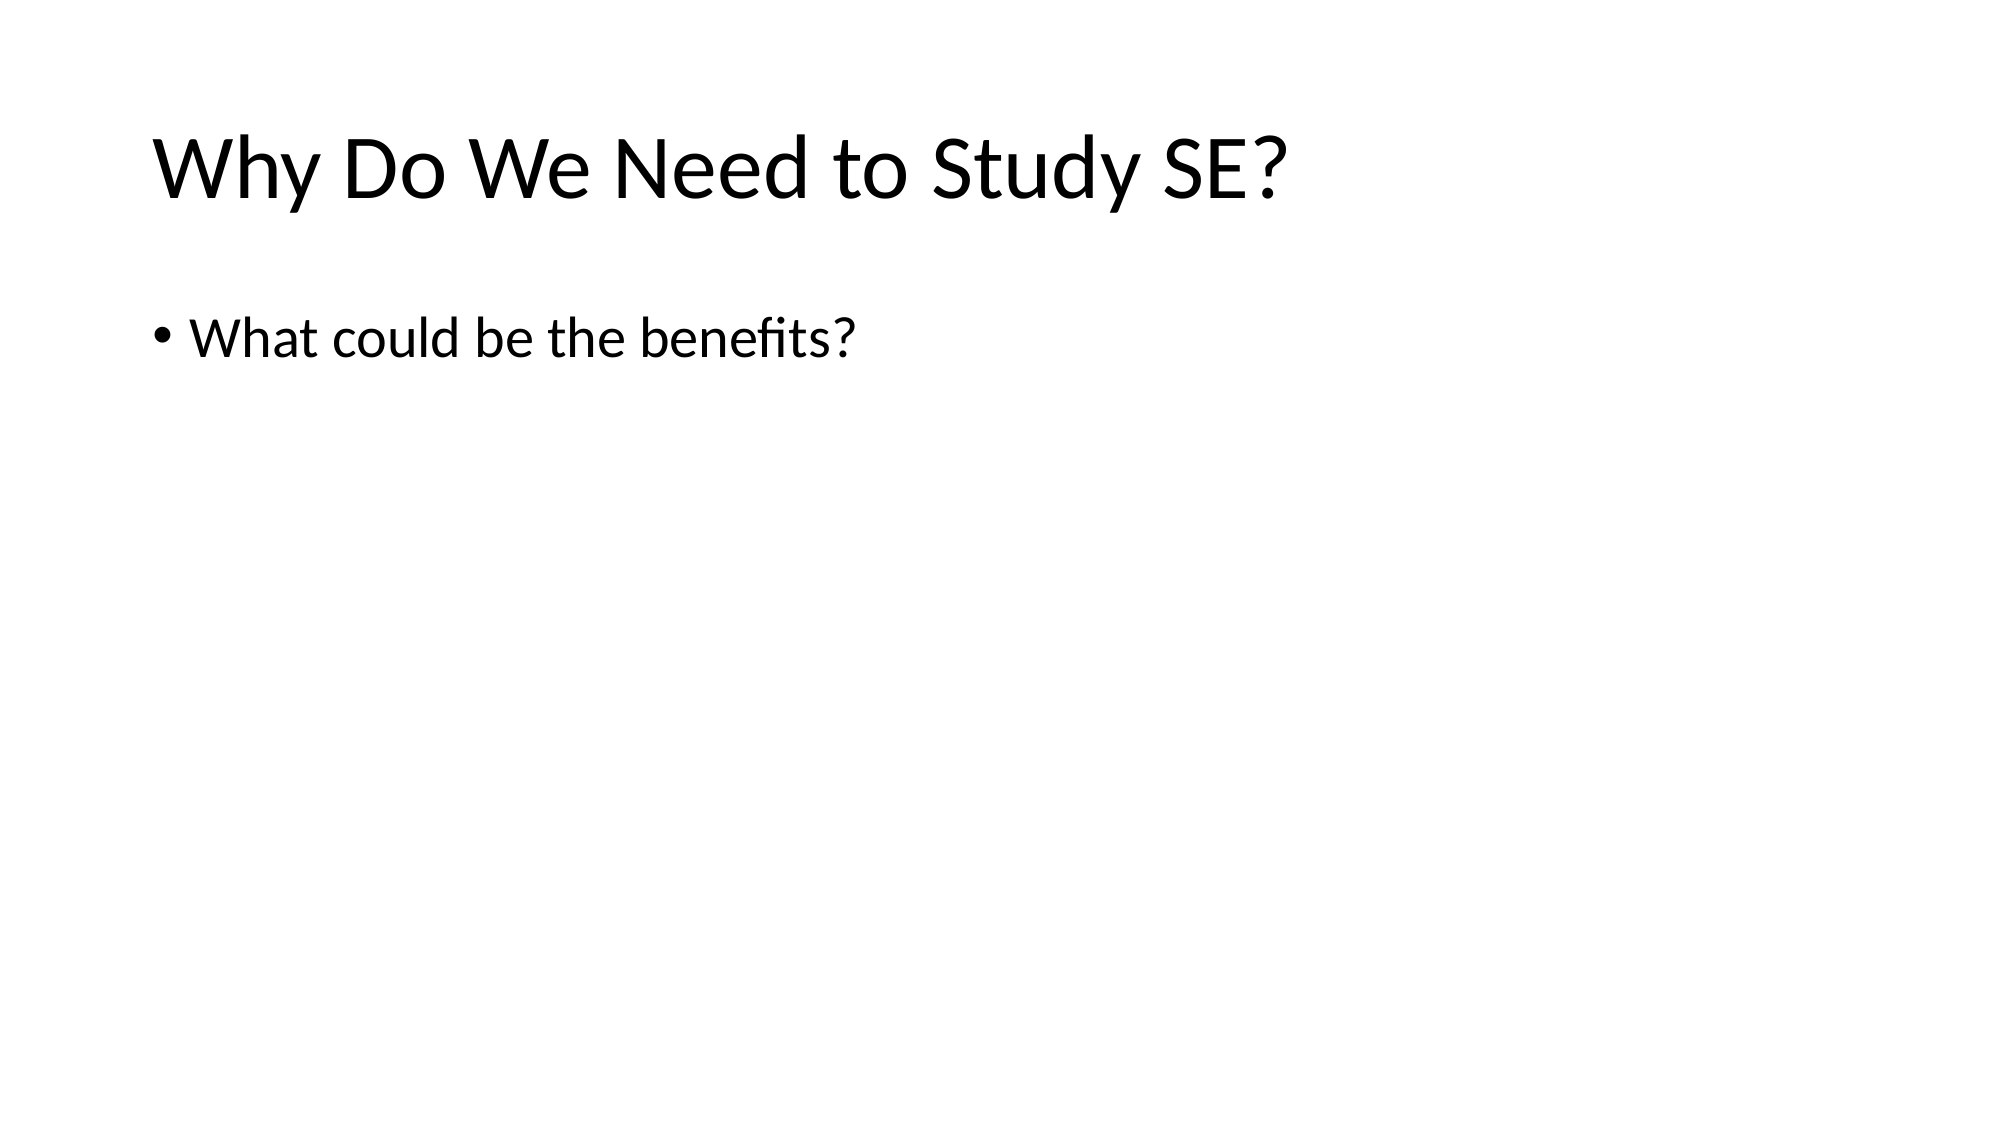

# Why Do We Need to Study SE?
What could be the benefits?